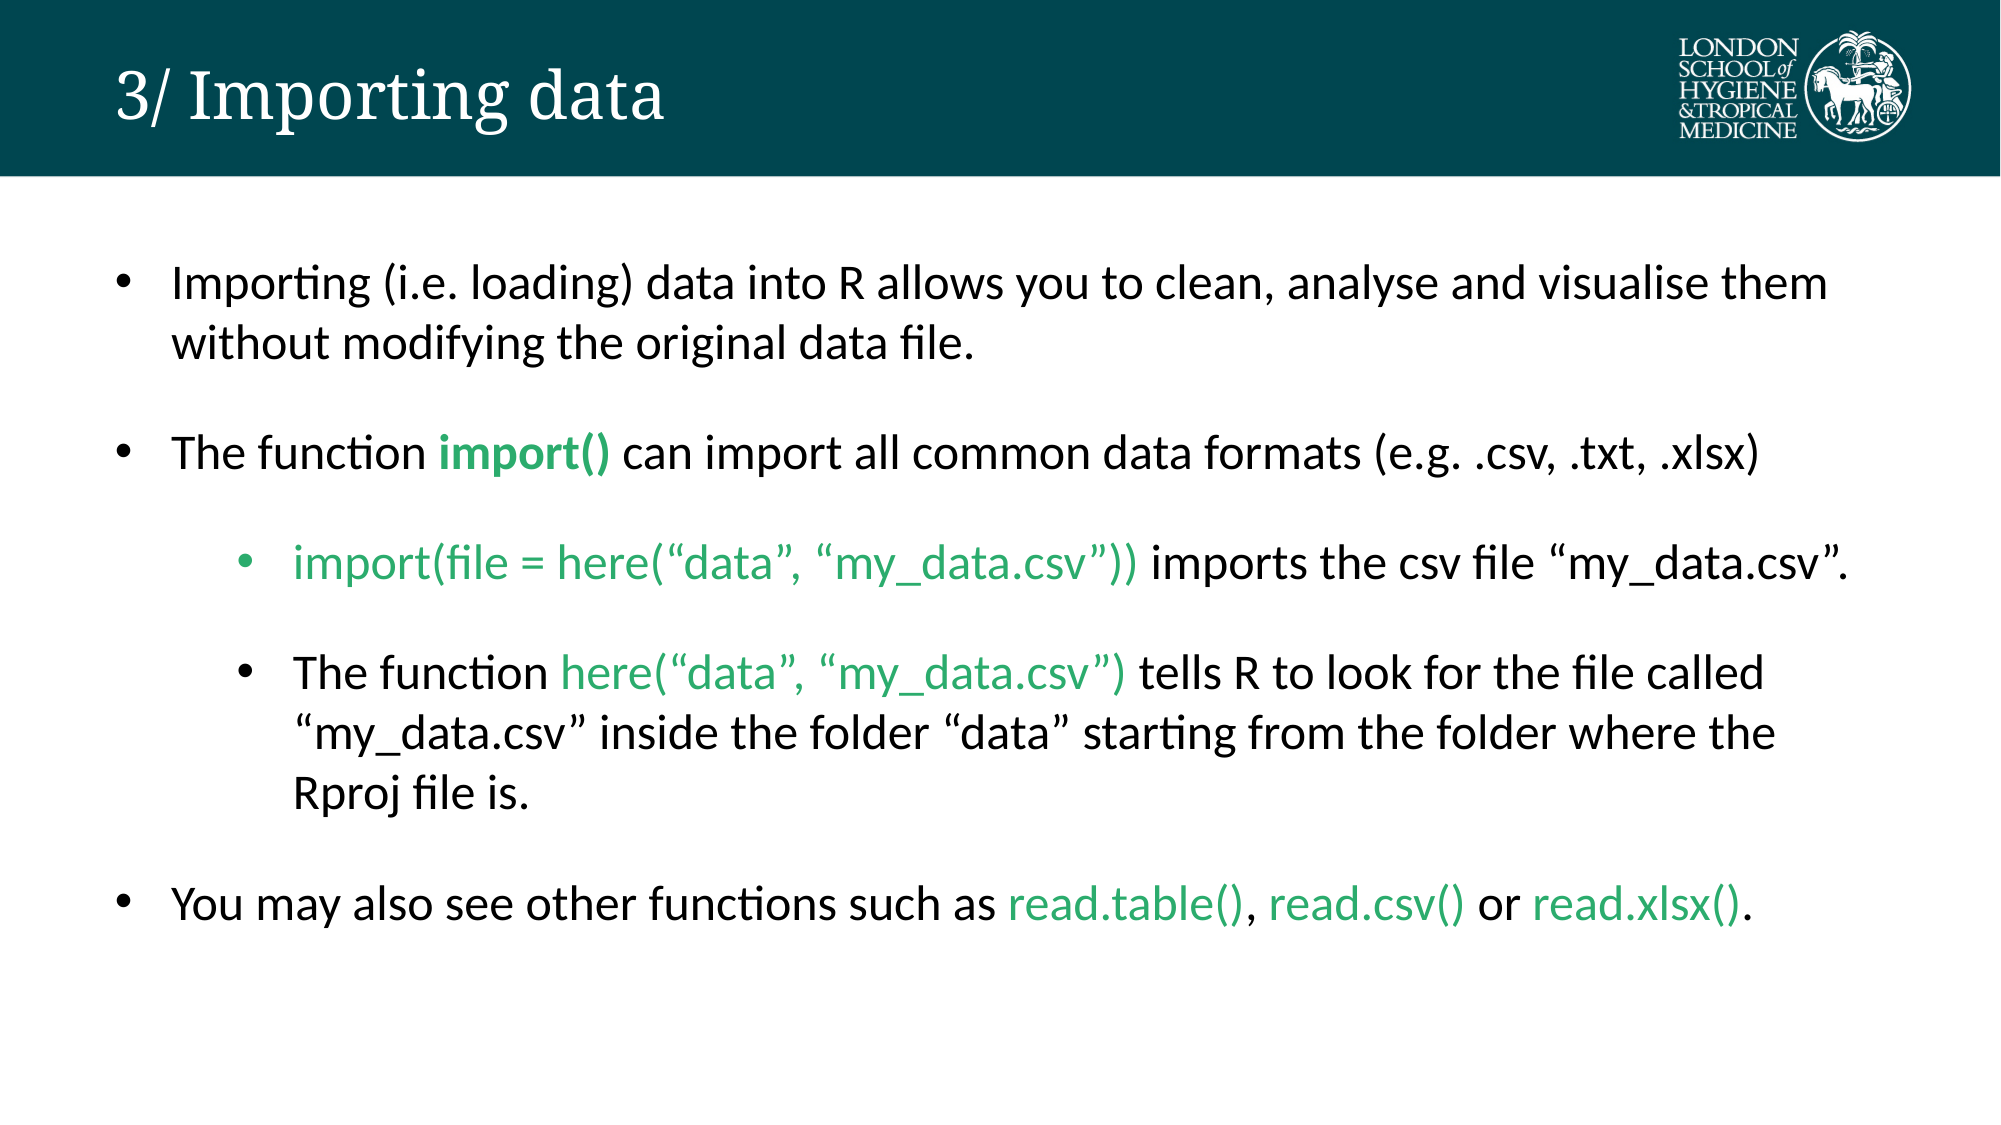

# 3/ Importing data
Importing (i.e. loading) data into R allows you to clean, analyse and visualise them without modifying the original data file.
The function import() can import all common data formats (e.g. .csv, .txt, .xlsx)
import(file = here(“data”, “my_data.csv”)) imports the csv file “my_data.csv”.
The function here(“data”, “my_data.csv”) tells R to look for the file called “my_data.csv” inside the folder “data” starting from the folder where the Rproj file is.
You may also see other functions such as read.table(), read.csv() or read.xlsx().